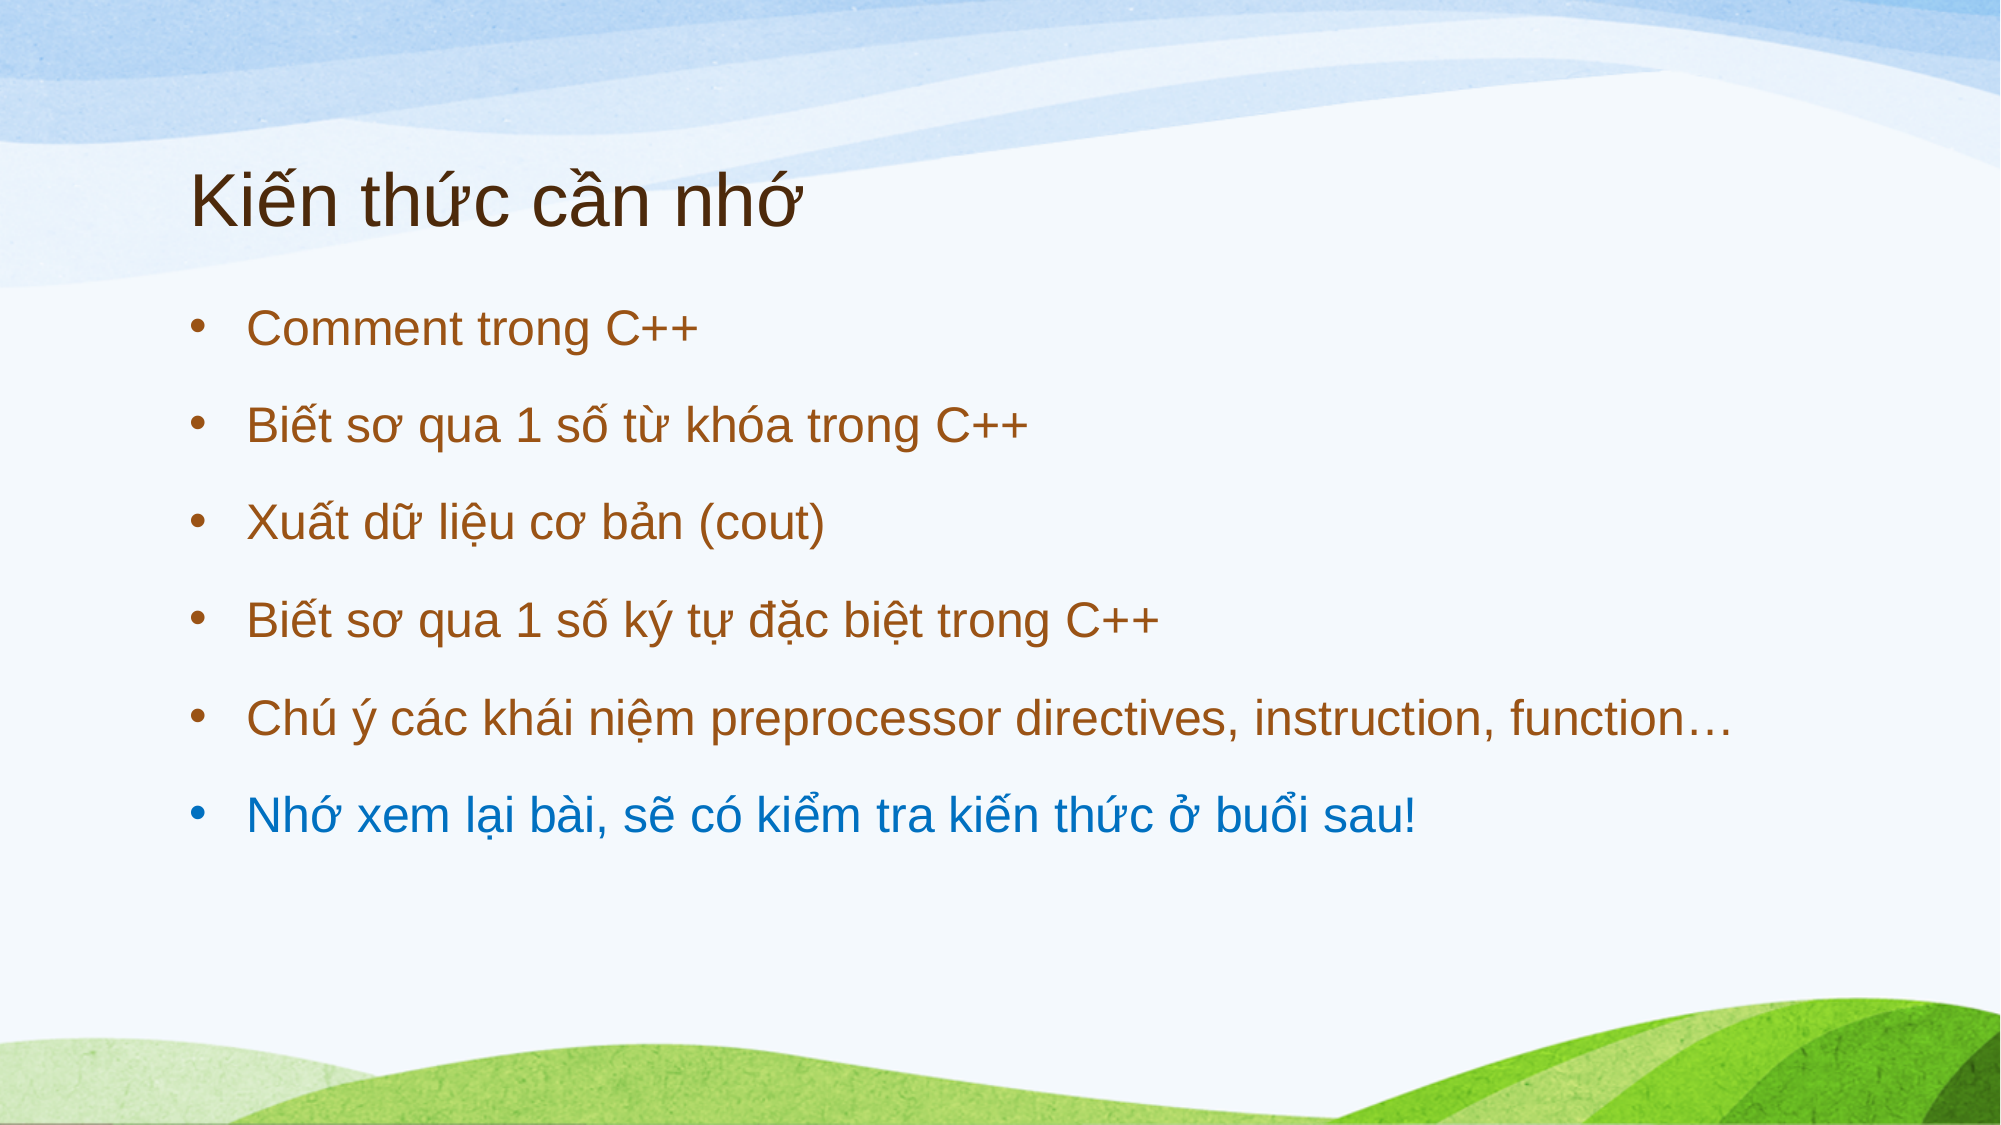

# Kiến thức cần nhớ
Comment trong C++
Biết sơ qua 1 số từ khóa trong C++
Xuất dữ liệu cơ bản (cout)
Biết sơ qua 1 số ký tự đặc biệt trong C++
Chú ý các khái niệm preprocessor directives, instruction, function…
Nhớ xem lại bài, sẽ có kiểm tra kiến thức ở buổi sau!